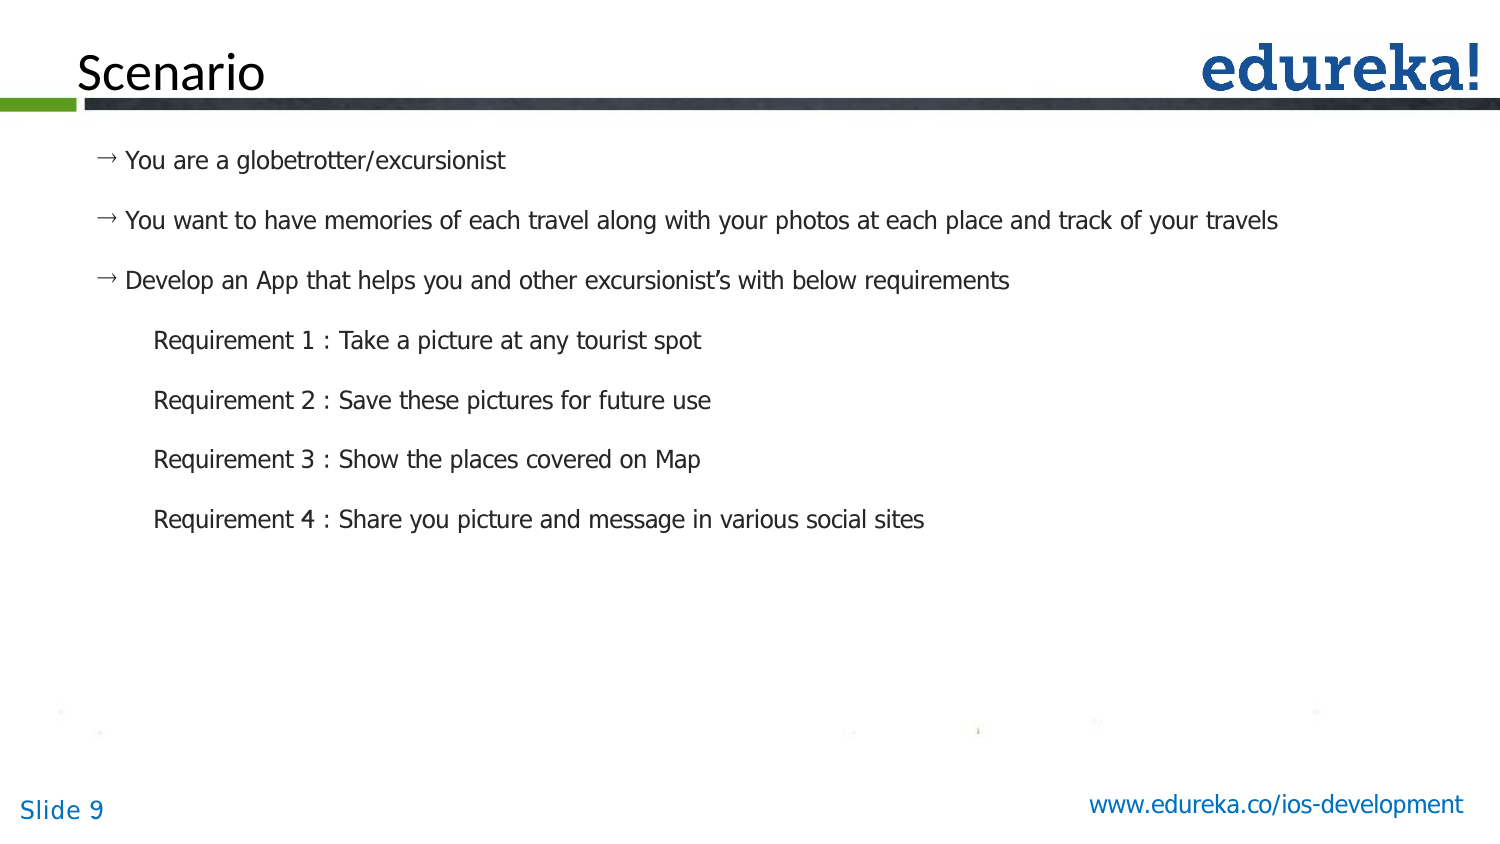

Scenario
You are a globetrotter/excursionist
You want to have memories of each travel along with your photos at each place and track of your travels

Develop an App that helps you and other excursionist’s with below requirements

Requirement 1 : Take a picture at any tourist spot

Requirement 2 : Save these pictures for future use

Requirement 3 : Show the places covered on Map

Requirement 4 : Share you picture and message in various social sites